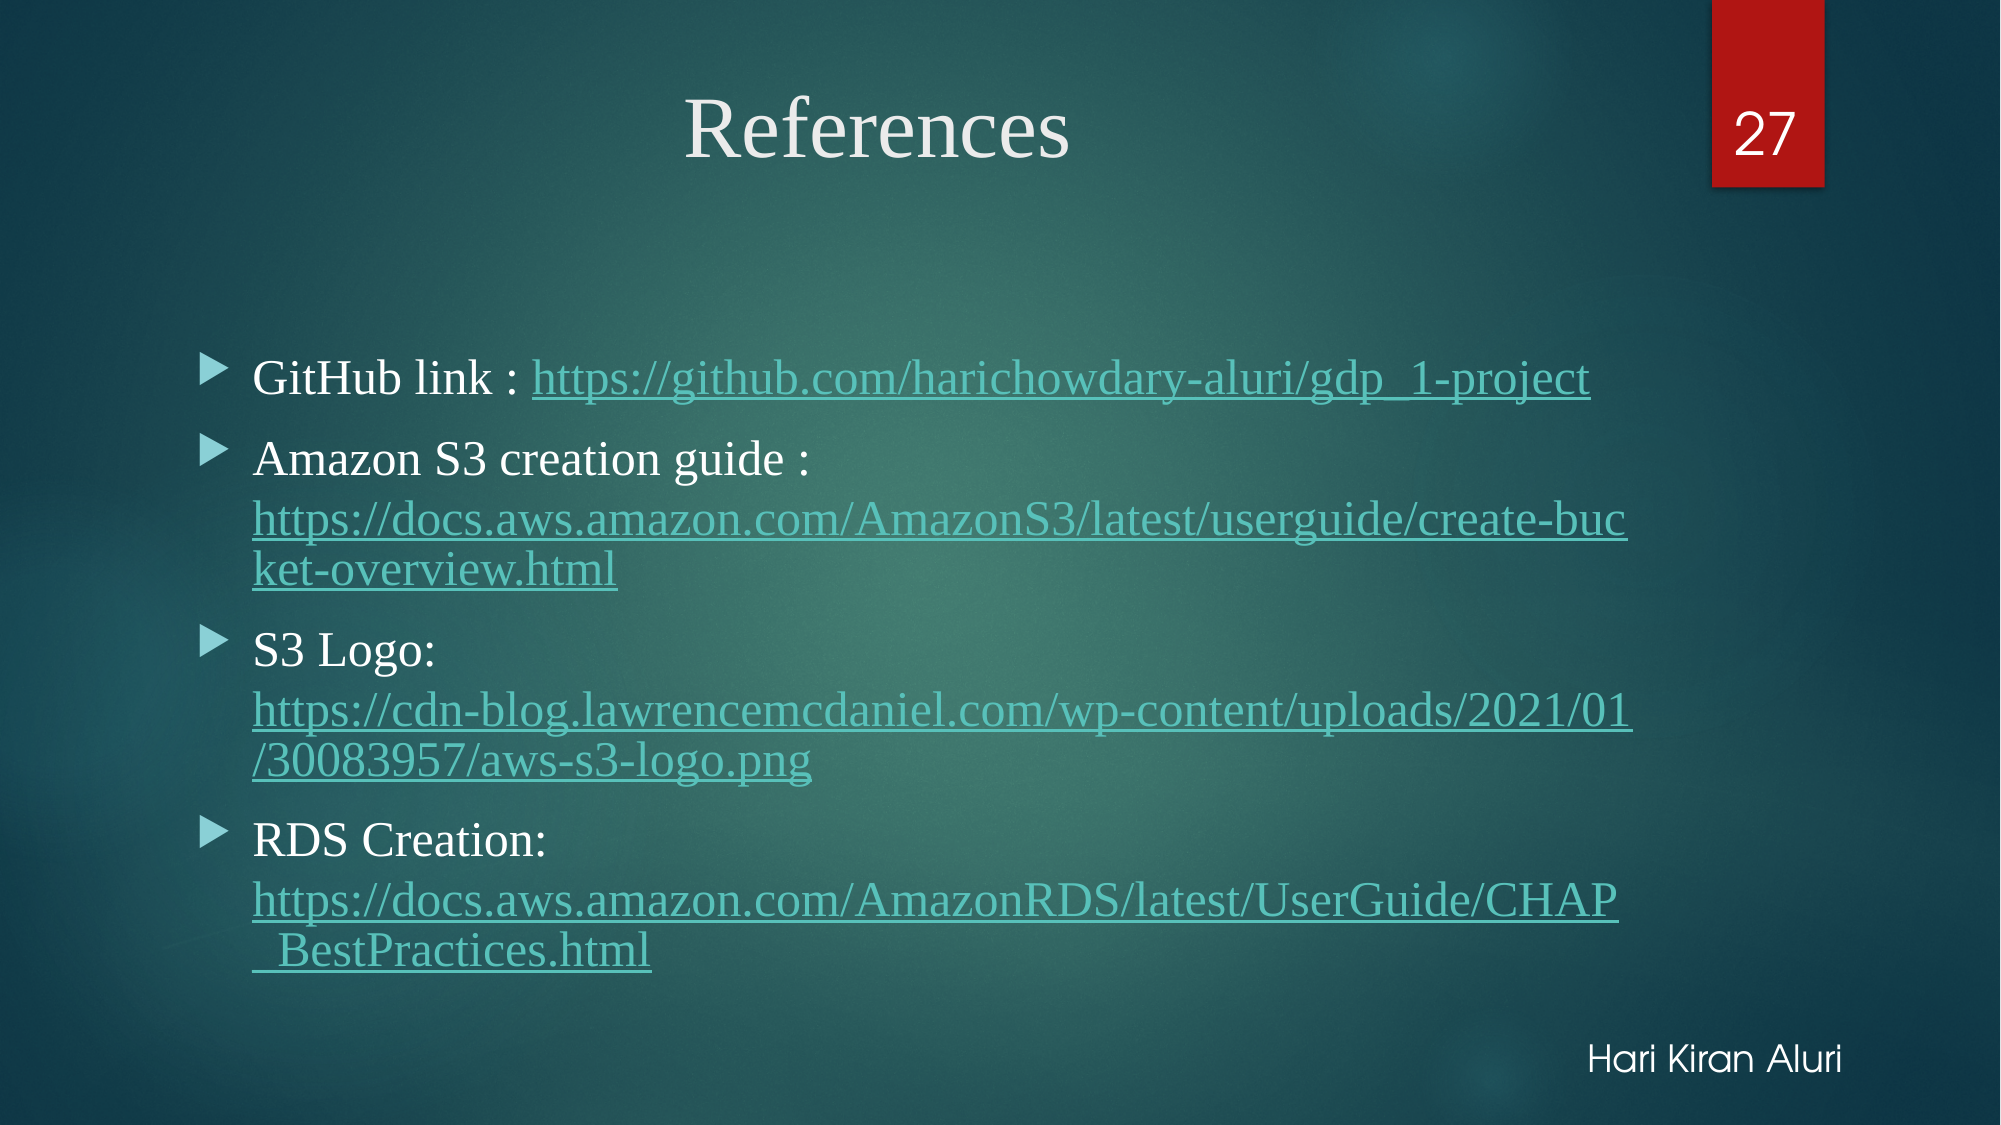

27
# References
GitHub link : https://github.com/harichowdary-aluri/gdp_1-project
Amazon S3 creation guide : https://docs.aws.amazon.com/AmazonS3/latest/userguide/create-bucket-overview.html
S3 Logo: https://cdn-blog.lawrencemcdaniel.com/wp-content/uploads/2021/01/30083957/aws-s3-logo.png
RDS Creation: https://docs.aws.amazon.com/AmazonRDS/latest/UserGuide/CHAP_BestPractices.html

Hari Kiran Aluri